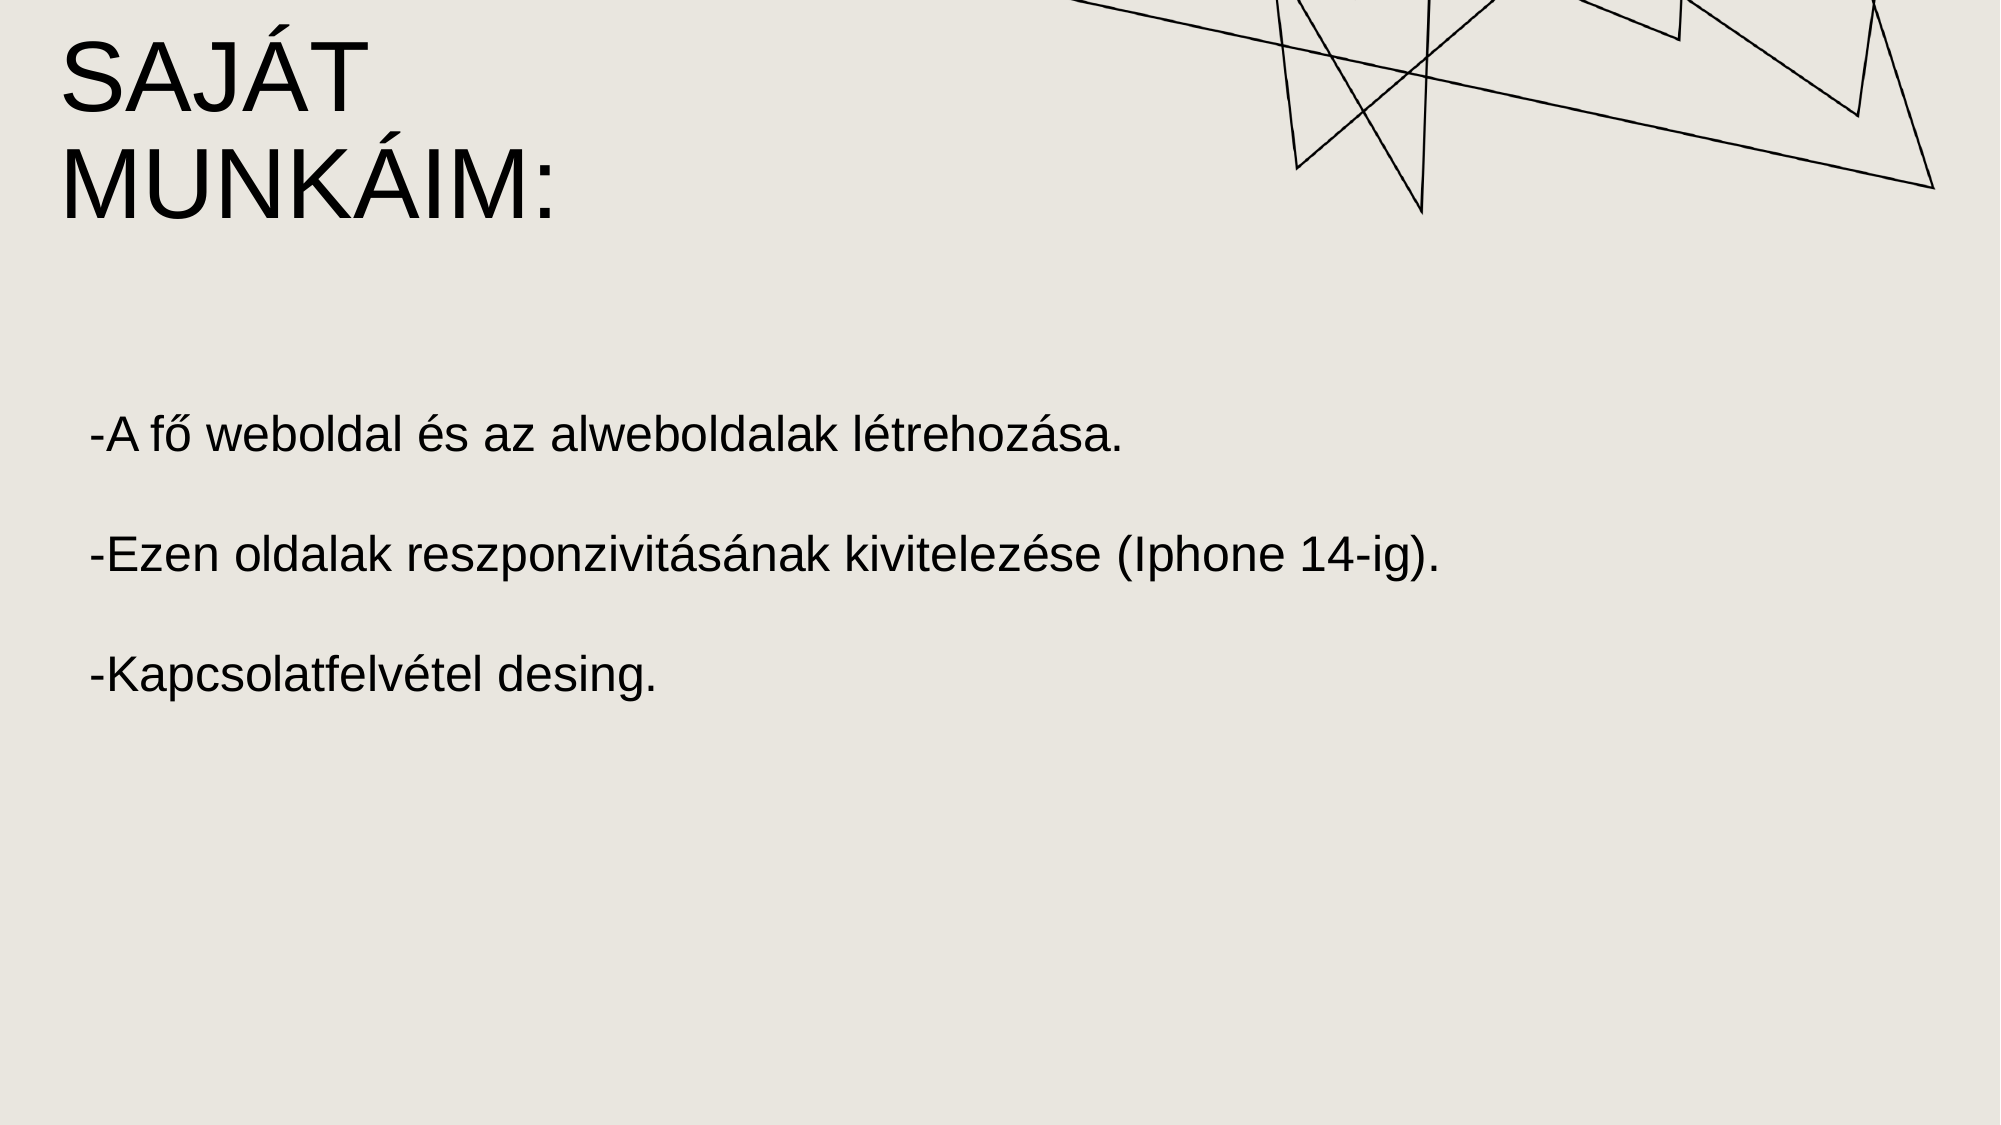

# Saját munkáim:
-A fő weboldal és az alweboldalak létrehozása.

-Ezen oldalak reszponzivitásának kivitelezése (Iphone 14-ig).

-Kapcsolatfelvétel desing.